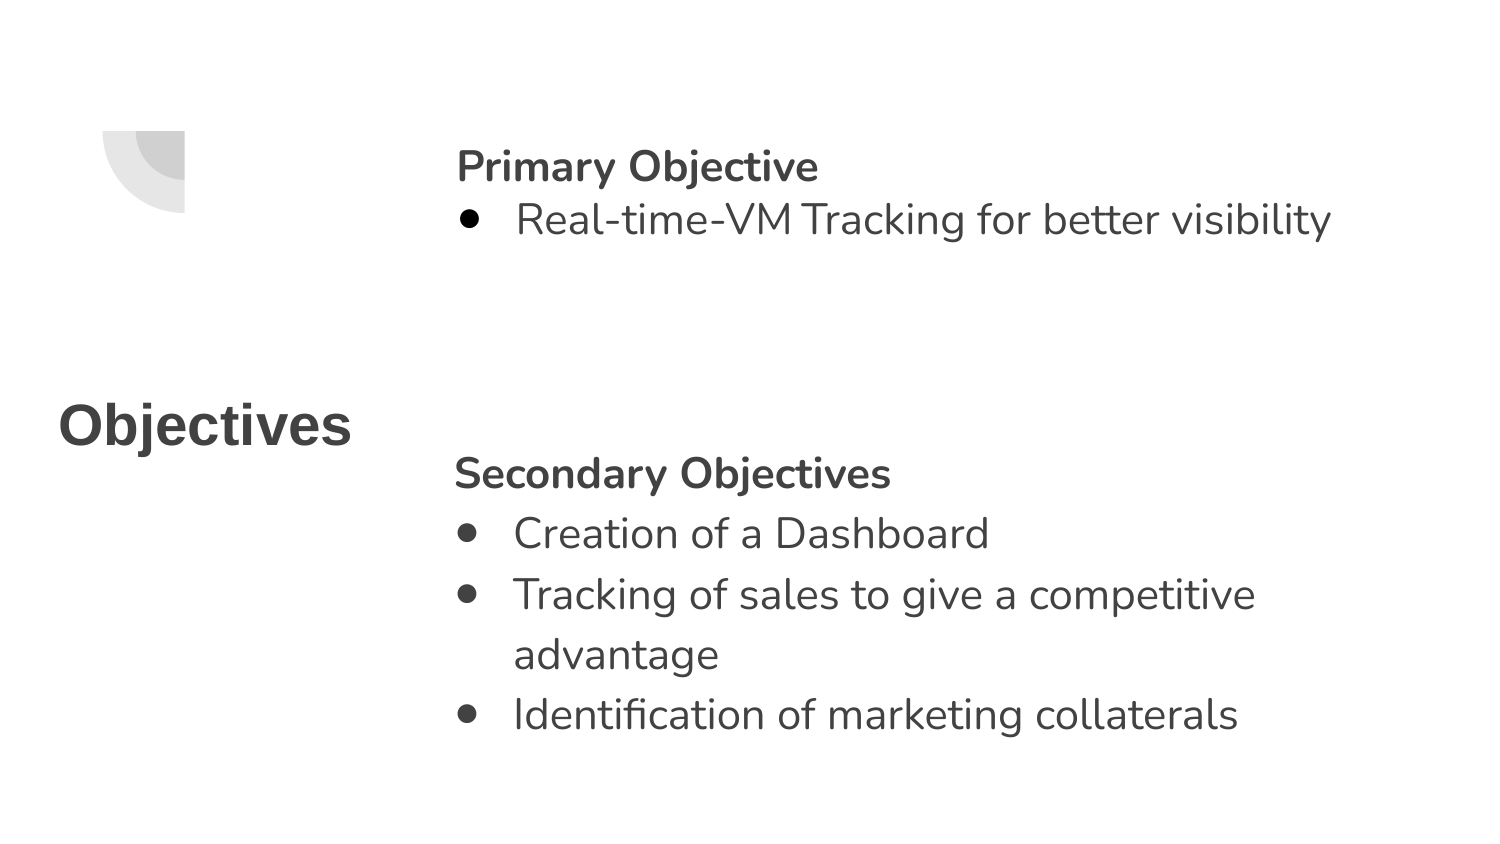

Primary Objective
Real-time-VM Tracking for better visibility
# Objectives
Secondary Objectives
Creation of a Dashboard
Tracking of sales to give a competitive advantage
Identification of marketing collaterals